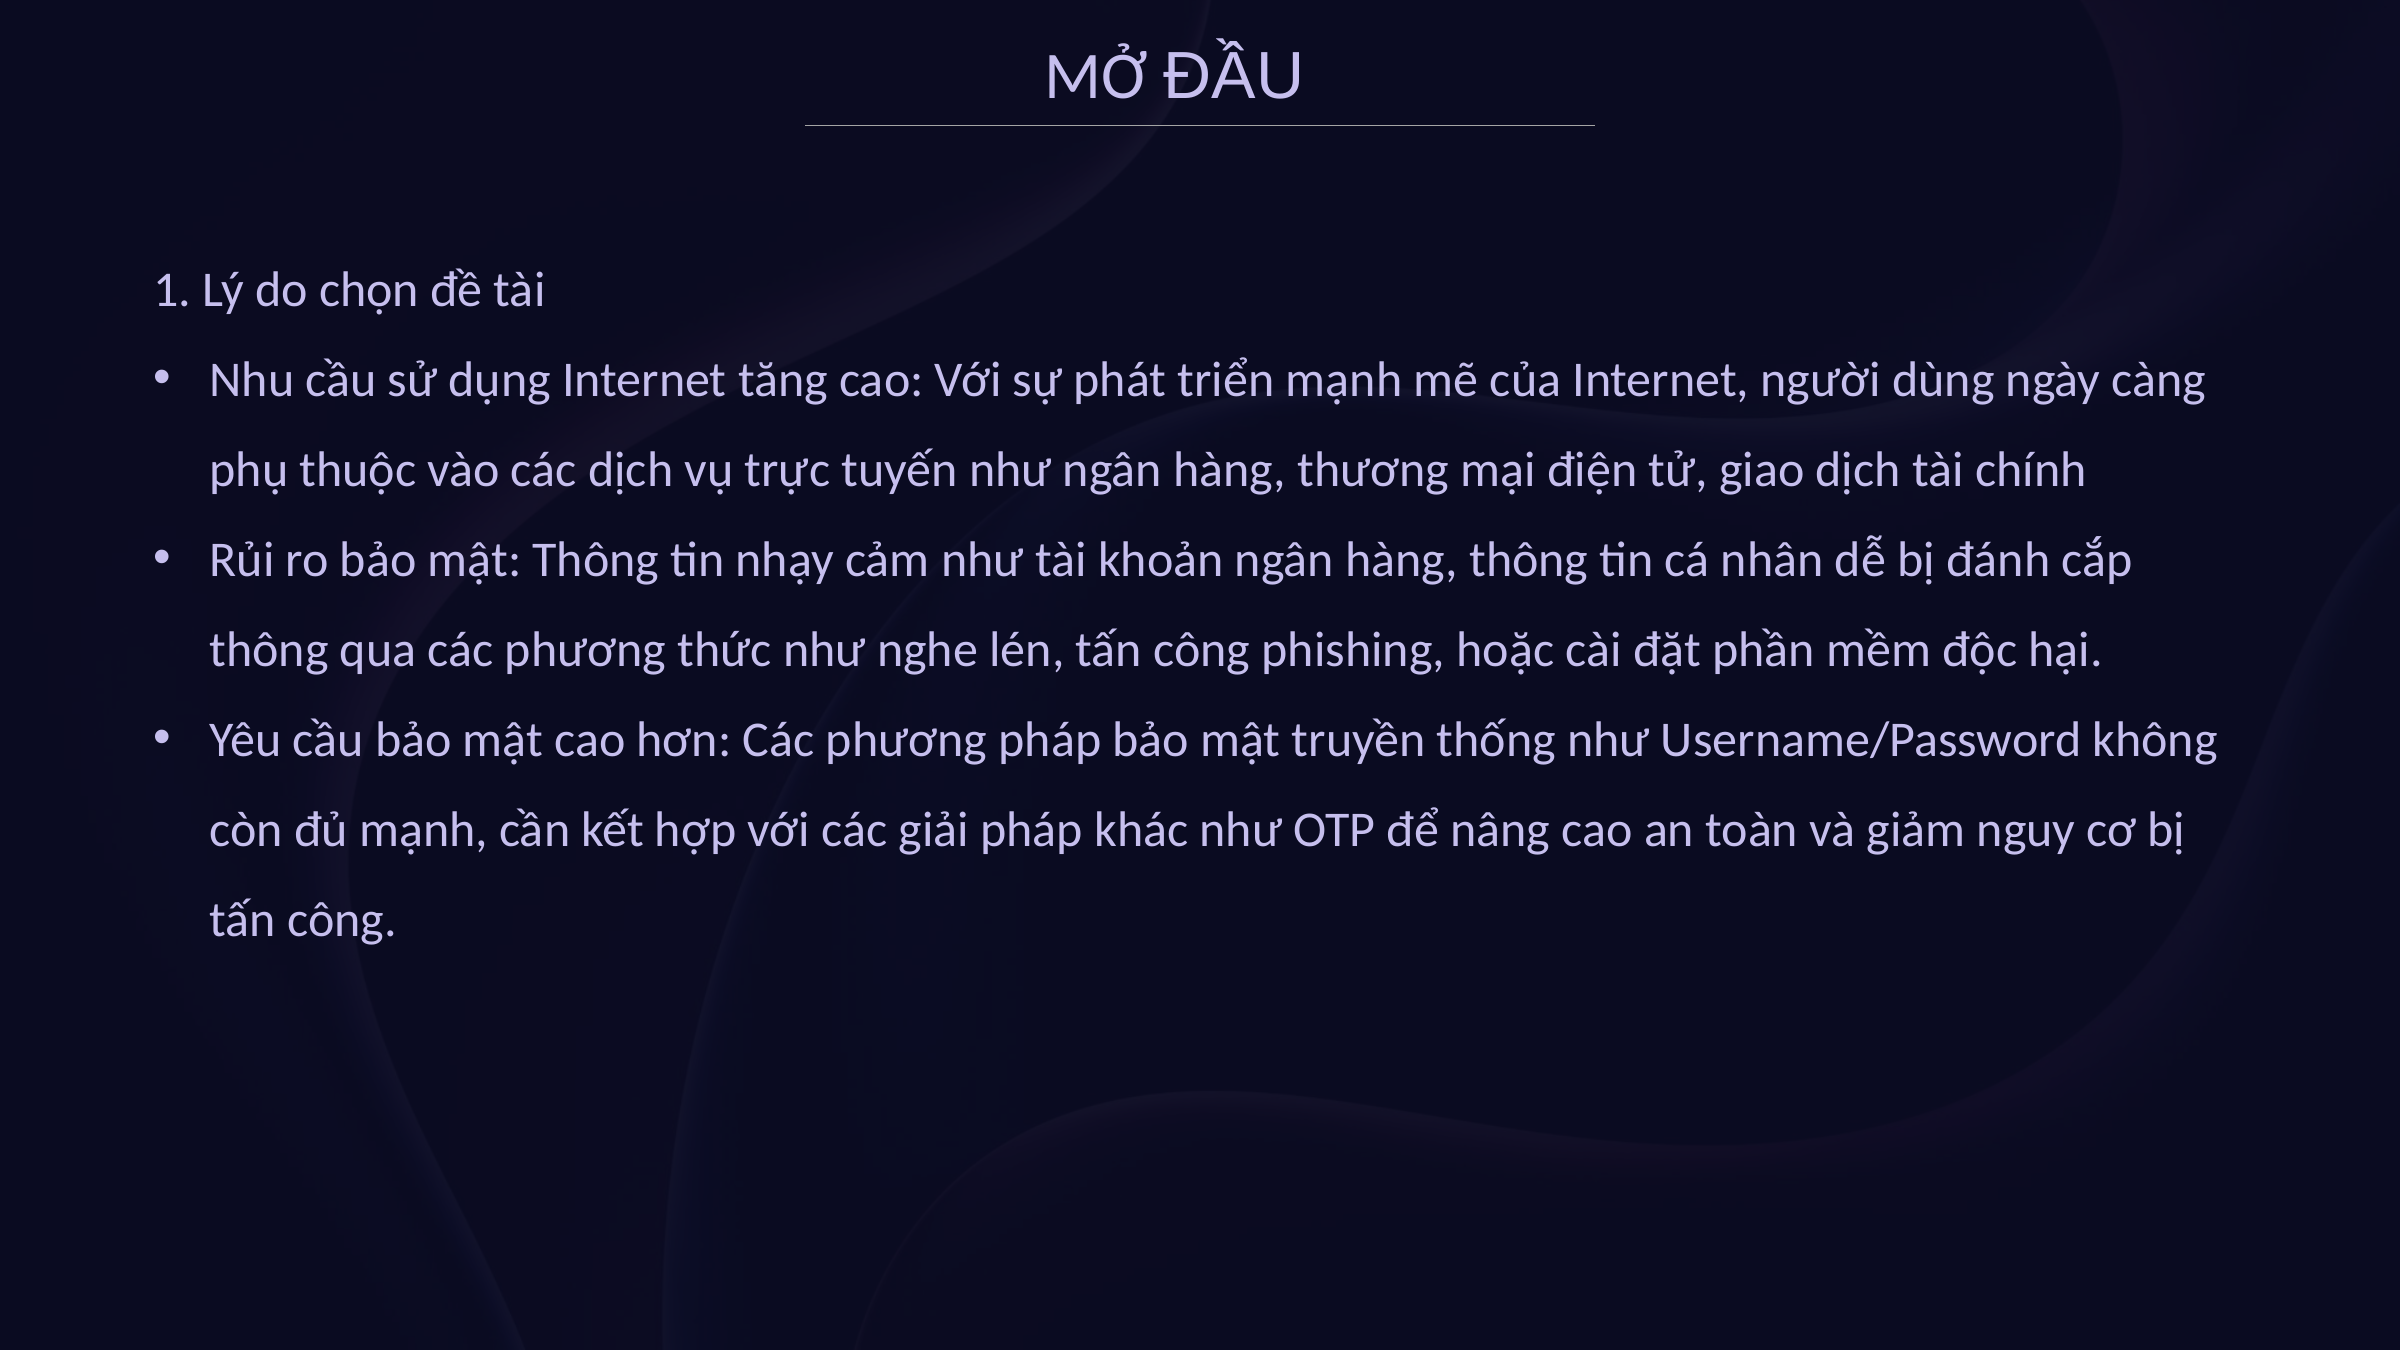

MỞ ĐẦU
1. Lý do chọn đề tài
Nhu cầu sử dụng Internet tăng cao: Với sự phát triển mạnh mẽ của Internet, người dùng ngày càng phụ thuộc vào các dịch vụ trực tuyến như ngân hàng, thương mại điện tử, giao dịch tài chính
Rủi ro bảo mật: Thông tin nhạy cảm như tài khoản ngân hàng, thông tin cá nhân dễ bị đánh cắp thông qua các phương thức như nghe lén, tấn công phishing, hoặc cài đặt phần mềm độc hại.
Yêu cầu bảo mật cao hơn: Các phương pháp bảo mật truyền thống như Username/Password không còn đủ mạnh, cần kết hợp với các giải pháp khác như OTP để nâng cao an toàn và giảm nguy cơ bị tấn công.